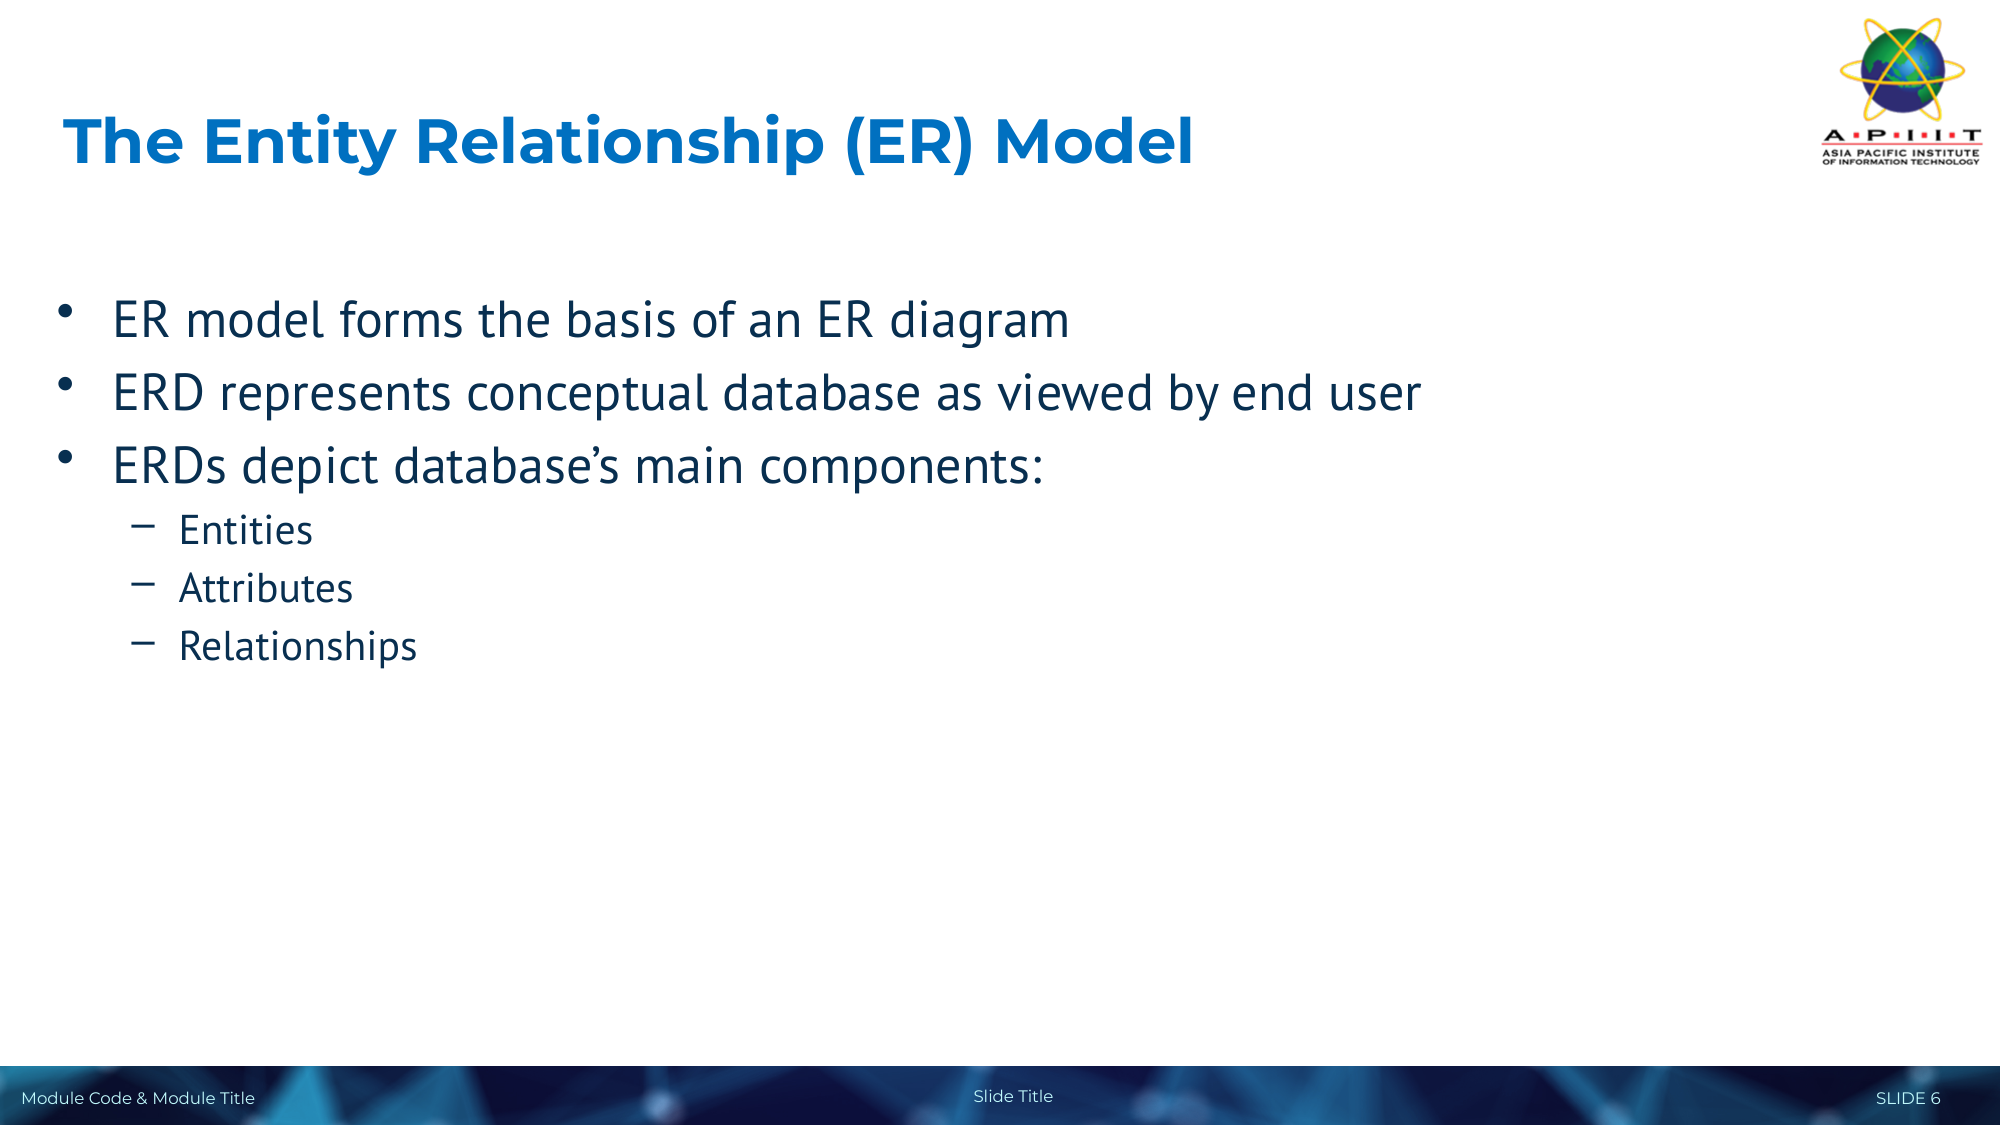

# The Entity Relationship (ER) Model
ER model forms the basis of an ER diagram
ERD represents conceptual database as viewed by end user
ERDs depict database’s main components:
Entities
Attributes
Relationships